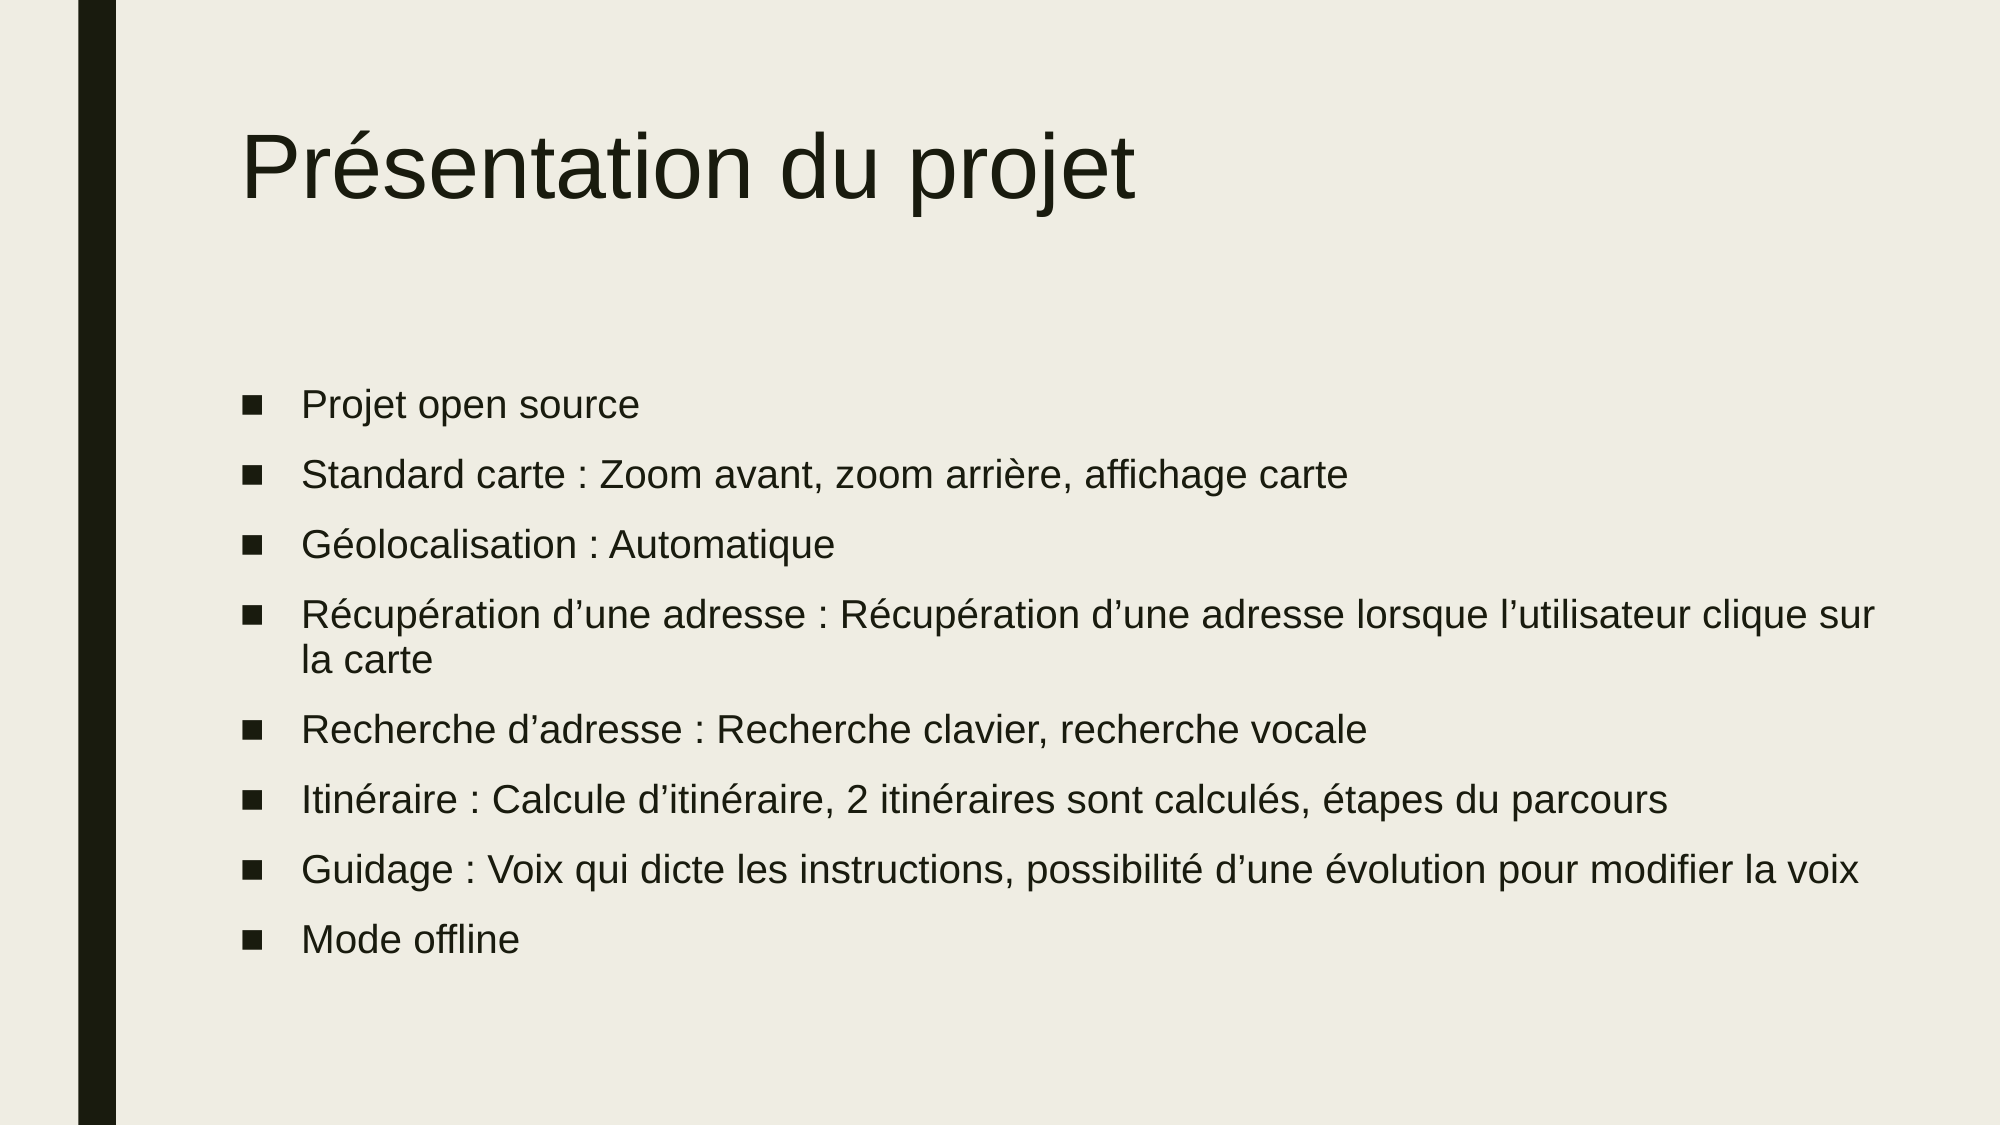

# Présentation du projet
Projet open source
Standard carte : Zoom avant, zoom arrière, affichage carte
Géolocalisation : Automatique
Récupération d’une adresse : Récupération d’une adresse lorsque l’utilisateur clique sur la carte
Recherche d’adresse : Recherche clavier, recherche vocale
Itinéraire : Calcule d’itinéraire, 2 itinéraires sont calculés, étapes du parcours
Guidage : Voix qui dicte les instructions, possibilité d’une évolution pour modifier la voix
Mode offline